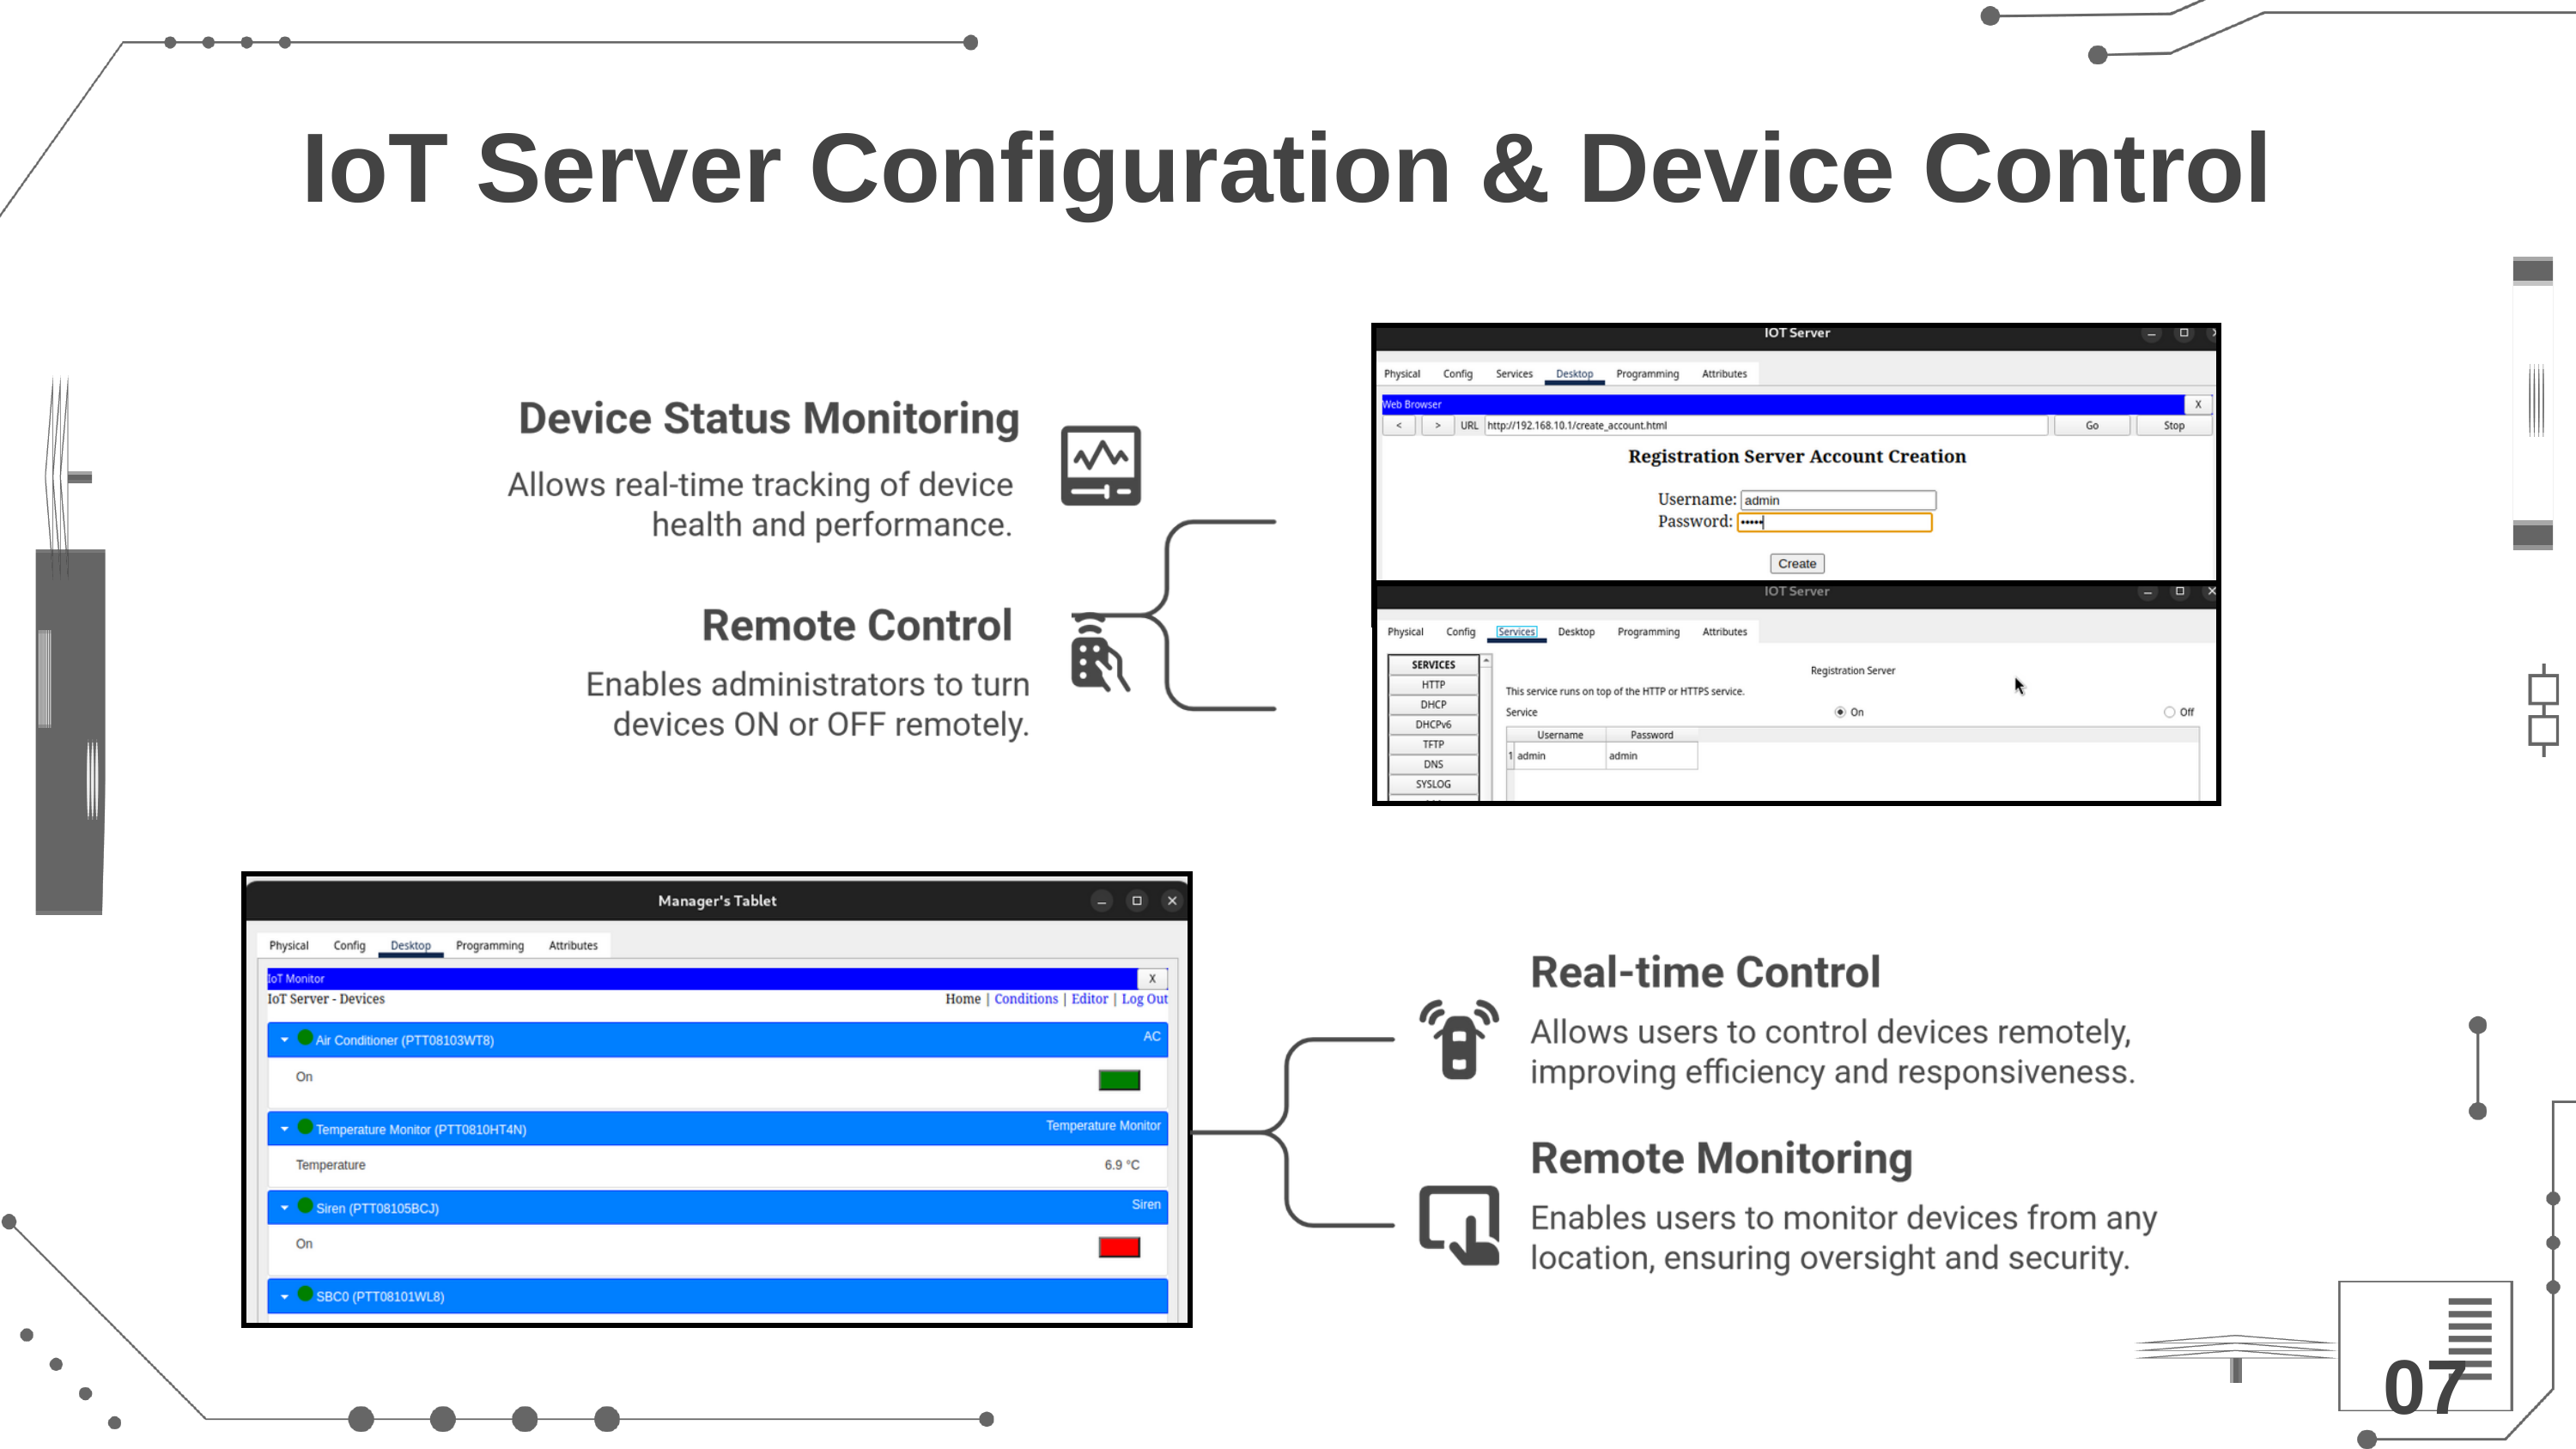

IoT Server Configuration & Device Control

07